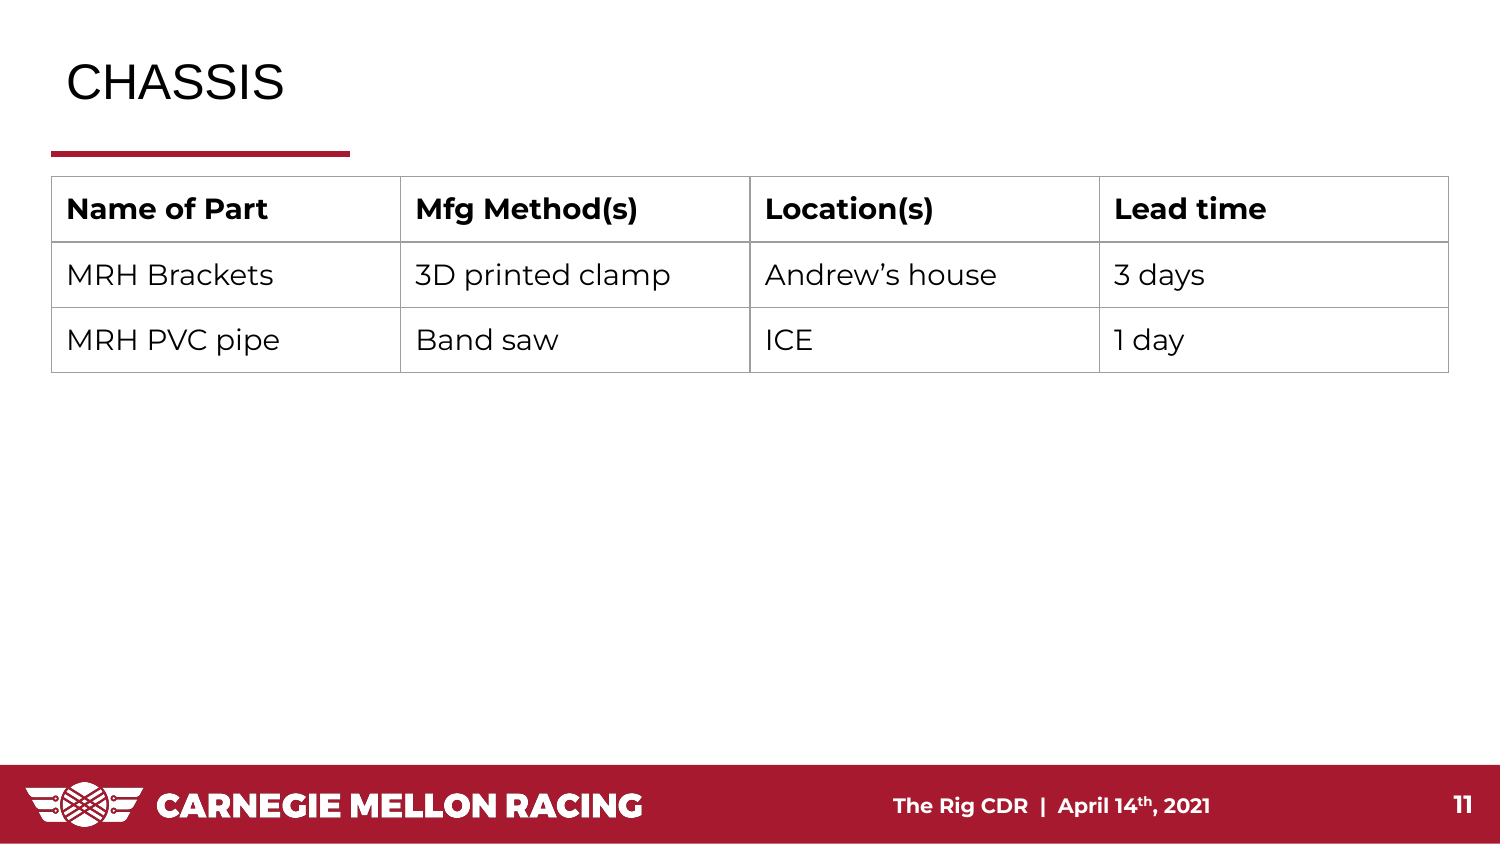

# CHASSIS
| Name of Part | Mfg Method(s) | Location(s) | Lead time |
| --- | --- | --- | --- |
| MRH Brackets | 3D printed clamp | Andrew’s house | 3 days |
| MRH PVC pipe | Band saw | ICE | 1 day |
11